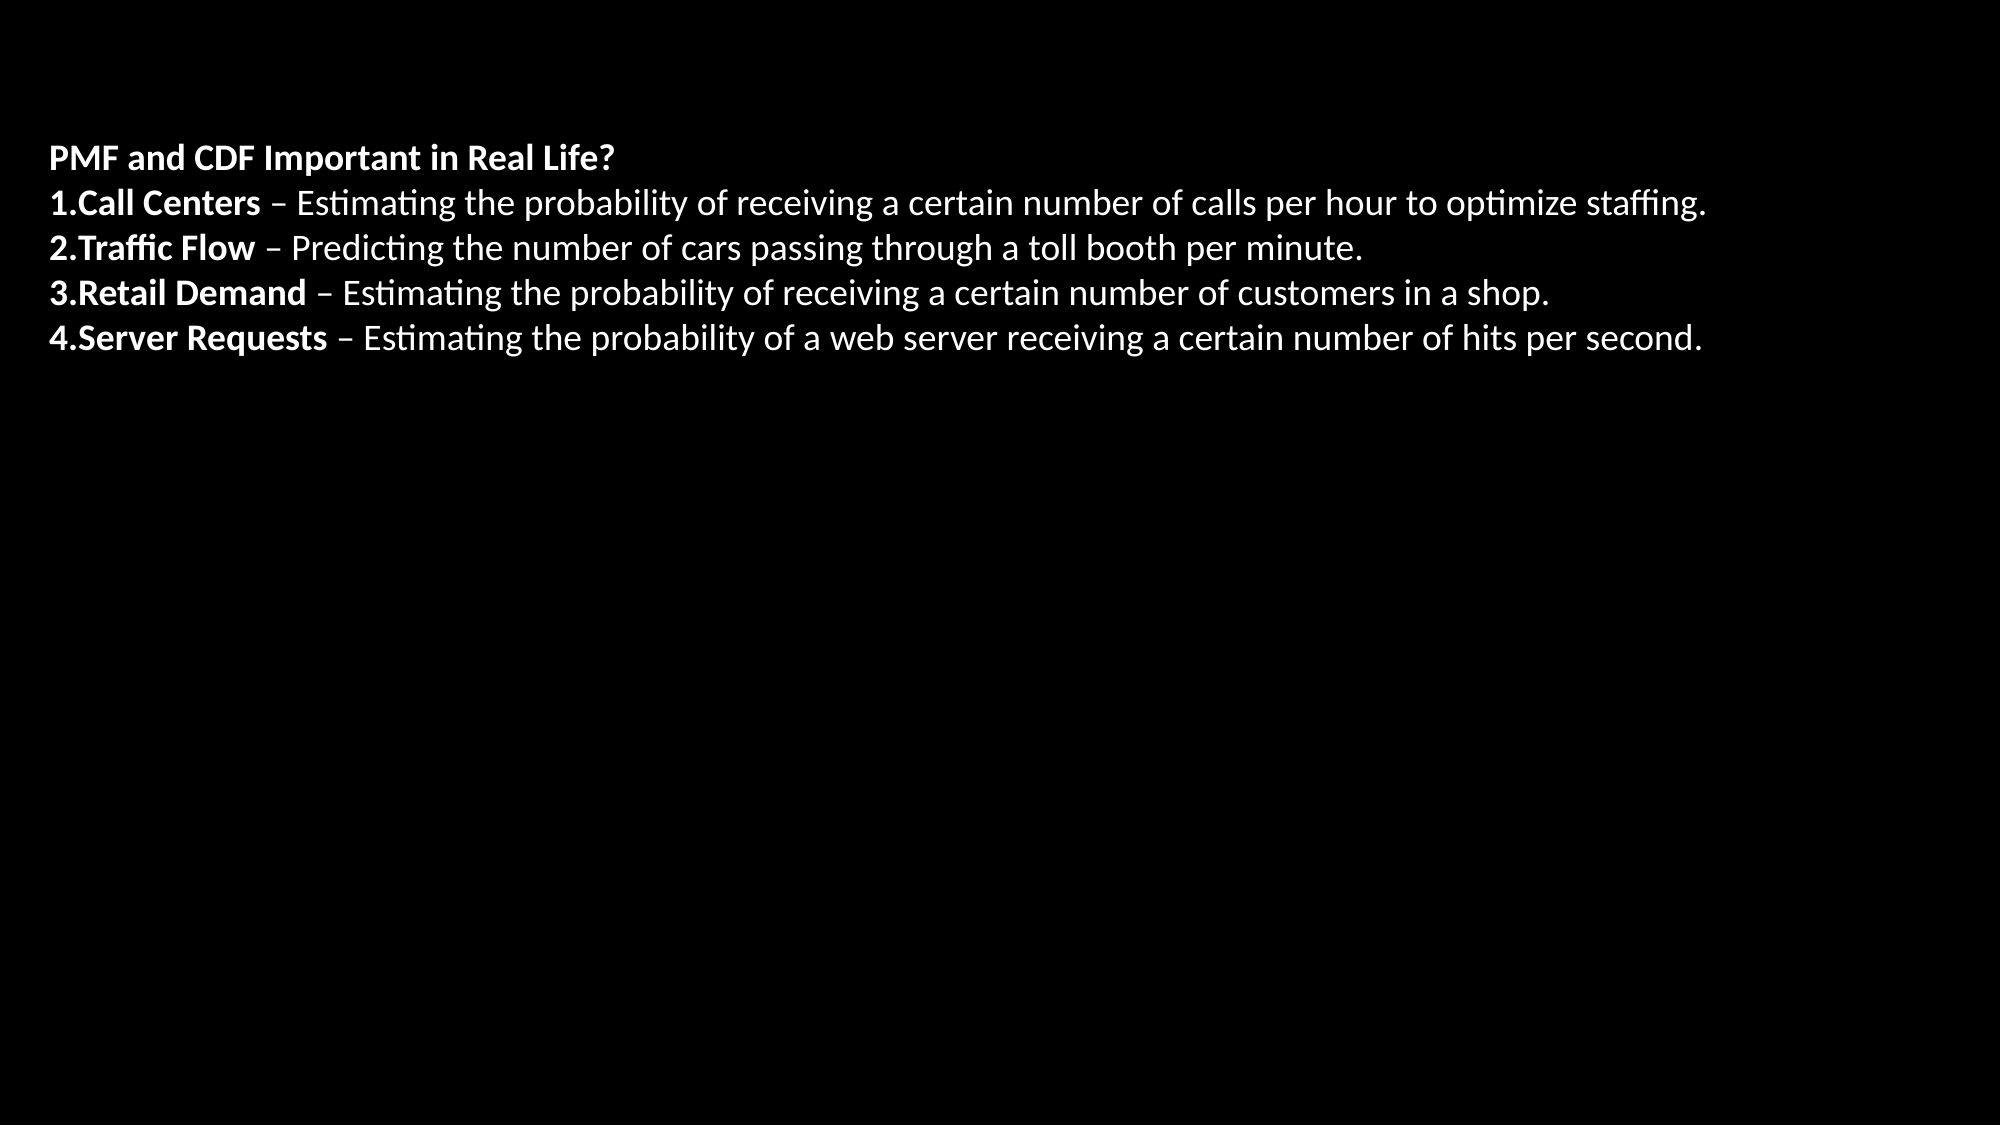

PMF and CDF Important in Real Life?
Call Centers – Estimating the probability of receiving a certain number of calls per hour to optimize staffing.
Traffic Flow – Predicting the number of cars passing through a toll booth per minute.
Retail Demand – Estimating the probability of receiving a certain number of customers in a shop.
Server Requests – Estimating the probability of a web server receiving a certain number of hits per second.